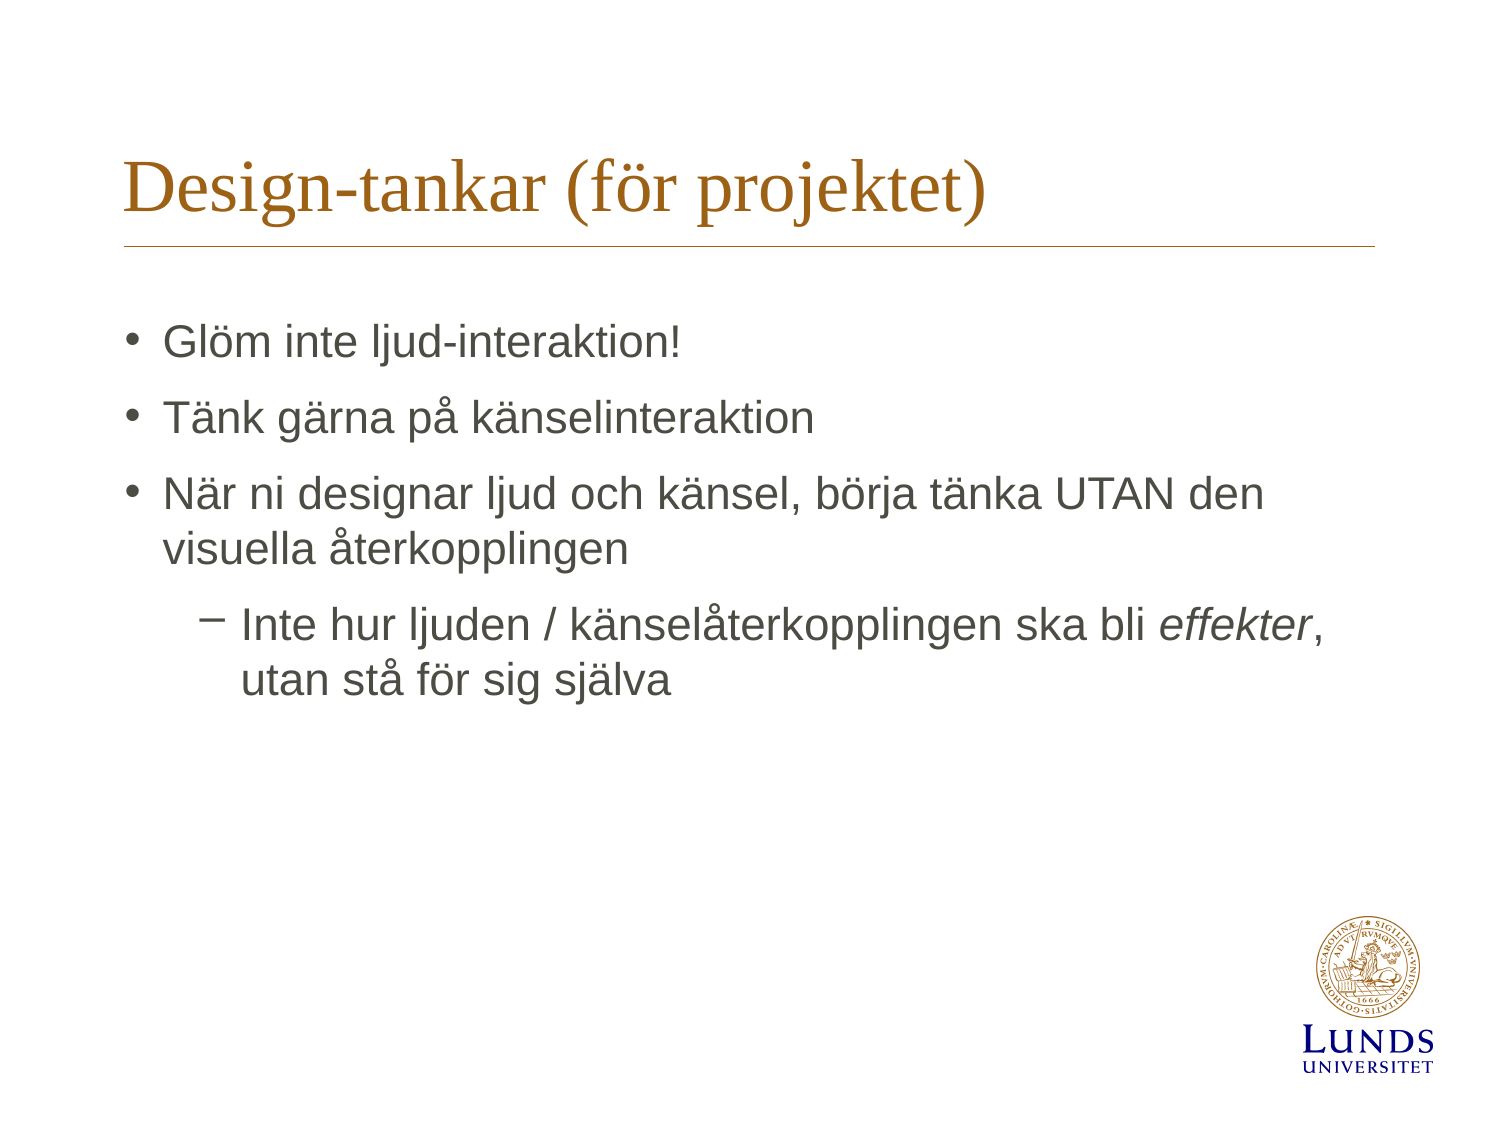

# Design-tankar (för projektet)
Glöm inte ljud-interaktion!
Tänk gärna på känselinteraktion
När ni designar ljud och känsel, börja tänka UTAN den visuella återkopplingen
Inte hur ljuden / känselåterkopplingen ska bli effekter, utan stå för sig själva